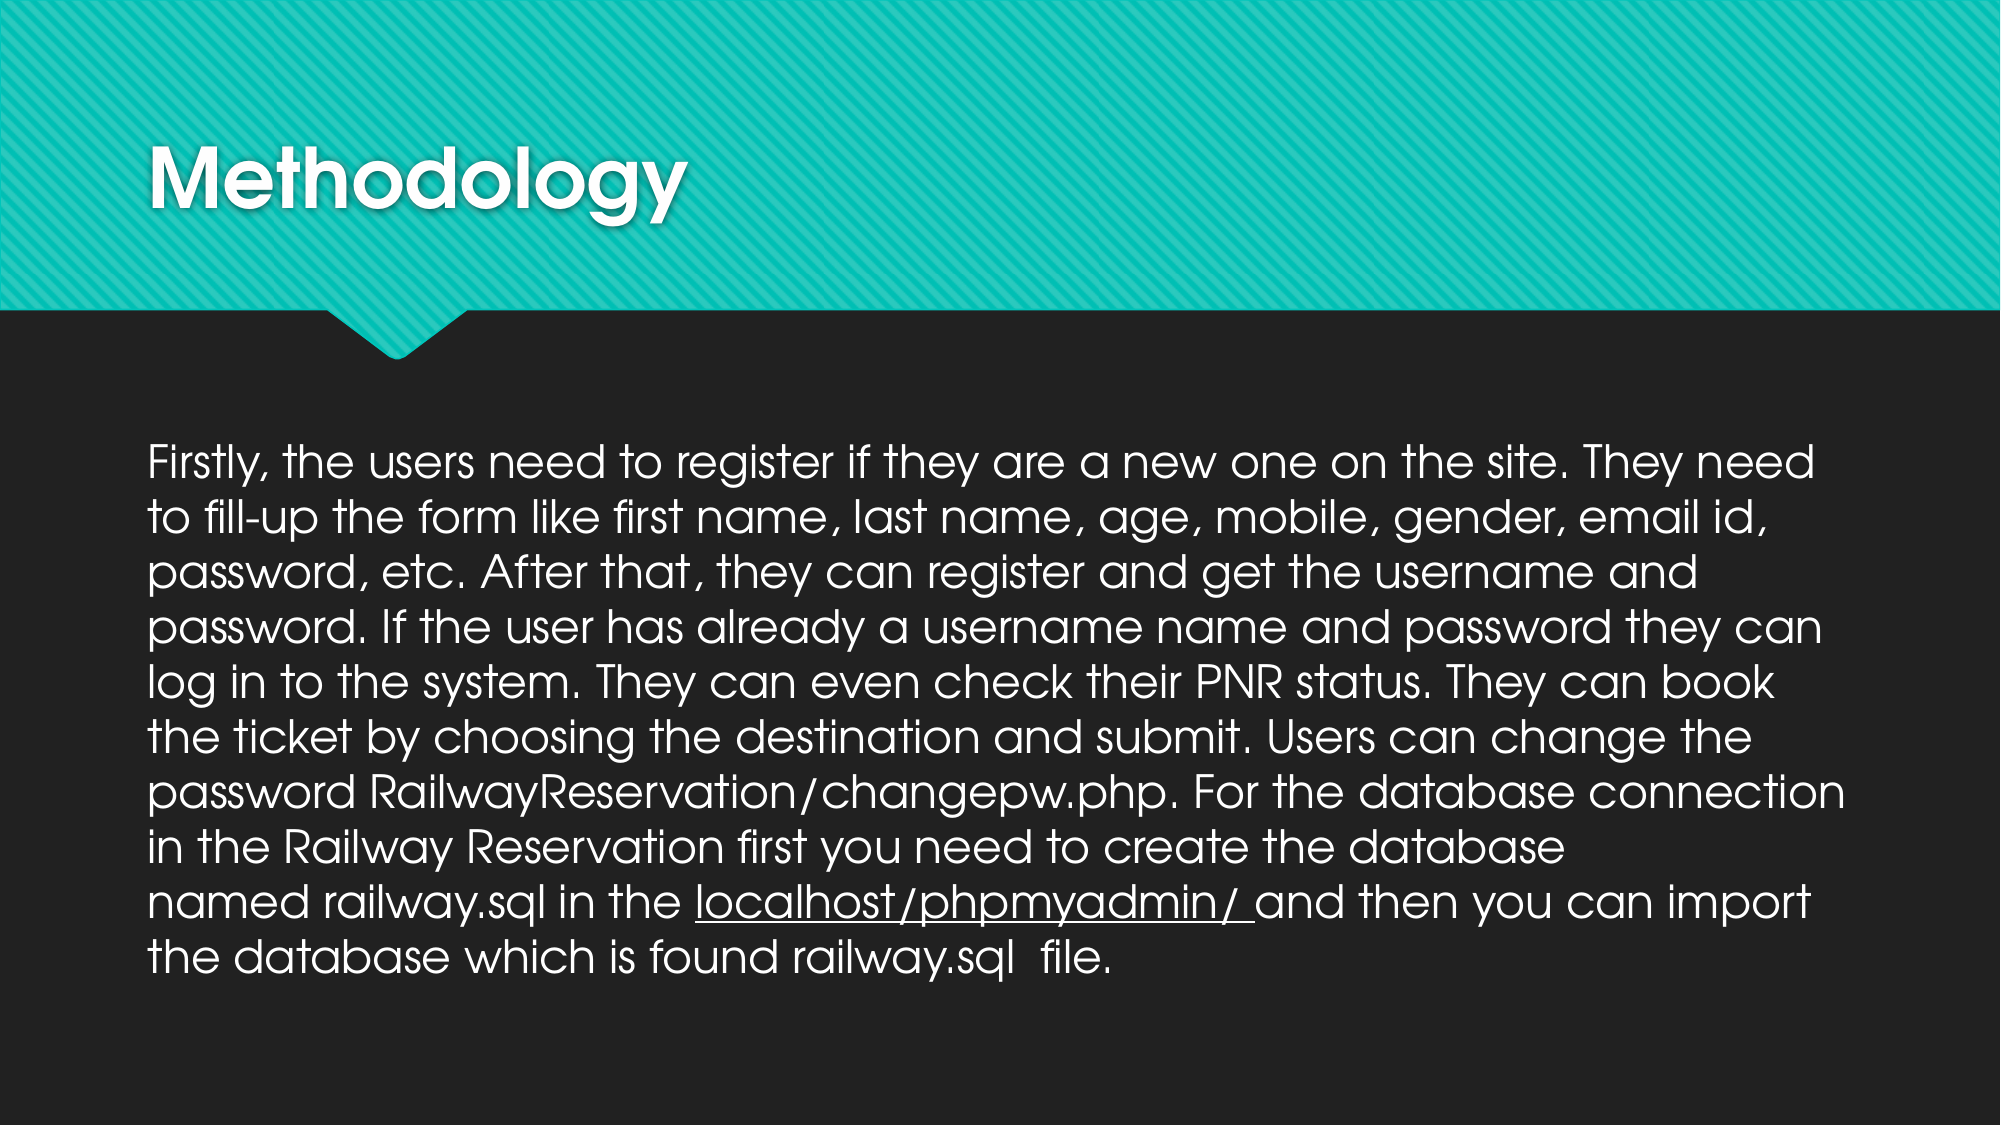

# Methodology
Firstly, the users need to register if they are a new one on the site. They need to fill-up the form like first name, last name, age, mobile, gender, email id, password, etc. After that, they can register and get the username and password. If the user has already a username name and password they can log in to the system. They can even check their PNR status. They can book the ticket by choosing the destination and submit. Users can change the password RailwayReservation/changepw.php. For the database connection in the Railway Reservation first you need to create the database named railway.sql in the localhost/phpmyadmin/ and then you can import the database which is found railway.sql  file.